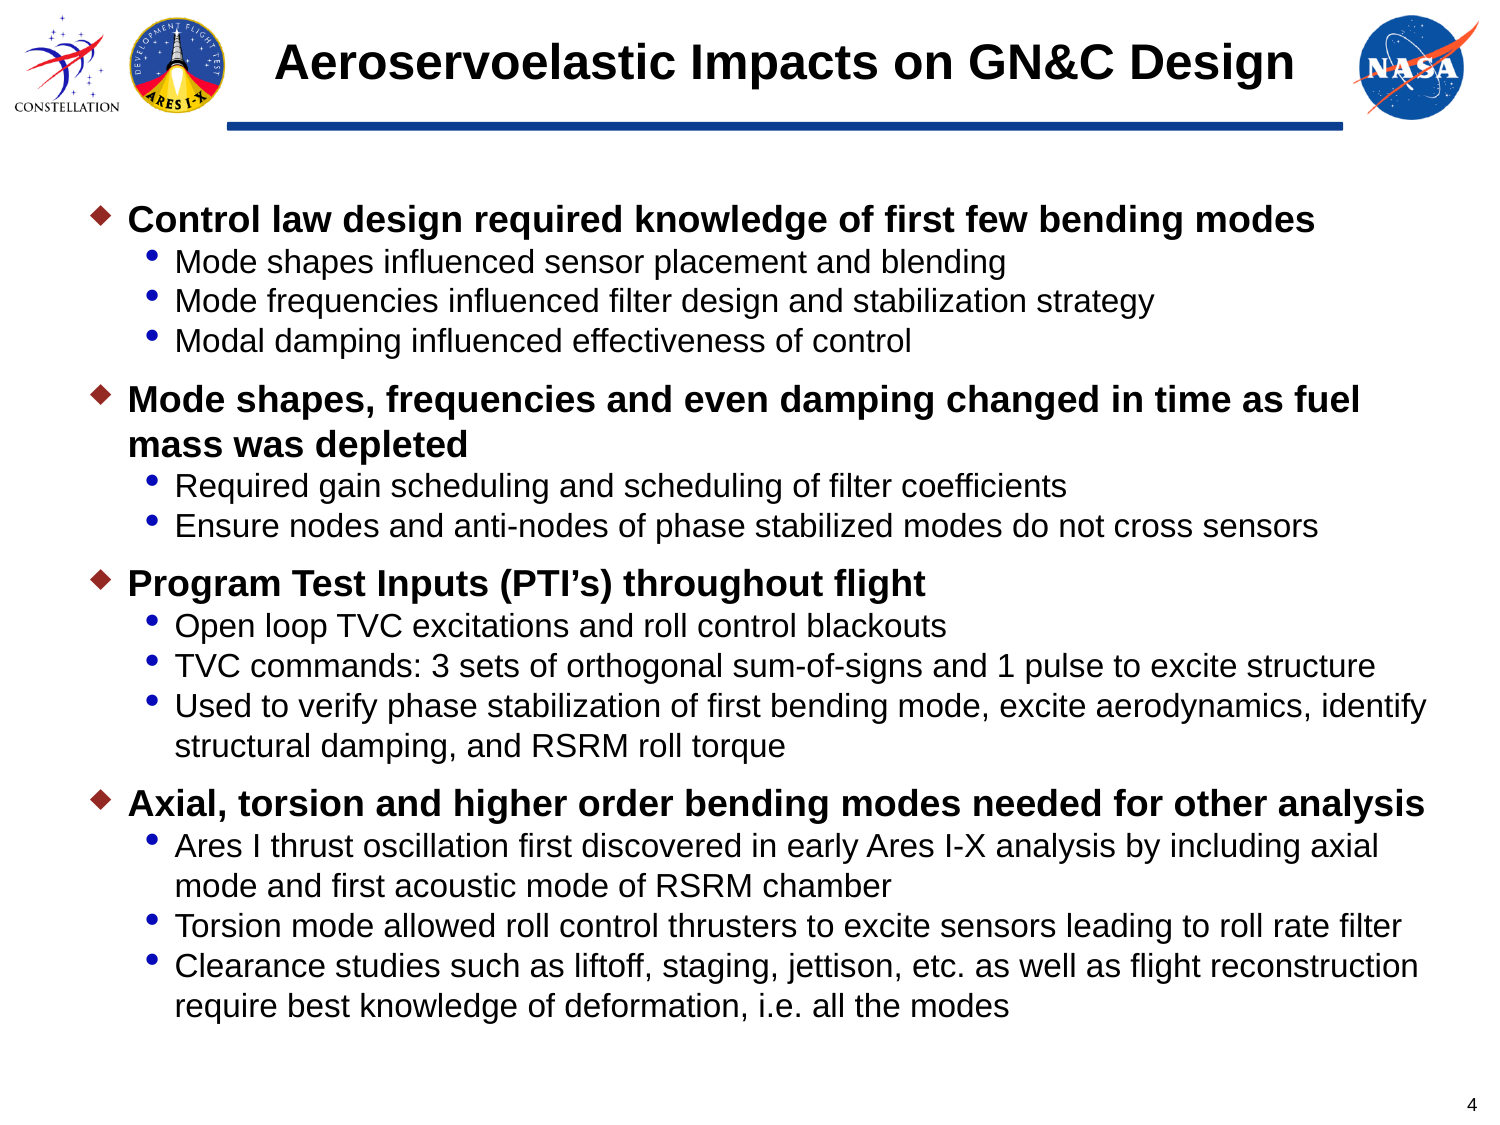

# Aeroservoelastic Impacts on GN&C Design
Control law design required knowledge of first few bending modes
Mode shapes influenced sensor placement and blending
Mode frequencies influenced filter design and stabilization strategy
Modal damping influenced effectiveness of control
Mode shapes, frequencies and even damping changed in time as fuel mass was depleted
Required gain scheduling and scheduling of filter coefficients
Ensure nodes and anti-nodes of phase stabilized modes do not cross sensors
Program Test Inputs (PTI’s) throughout flight
Open loop TVC excitations and roll control blackouts
TVC commands: 3 sets of orthogonal sum-of-signs and 1 pulse to excite structure
Used to verify phase stabilization of first bending mode, excite aerodynamics, identify structural damping, and RSRM roll torque
Axial, torsion and higher order bending modes needed for other analysis
Ares I thrust oscillation first discovered in early Ares I-X analysis by including axial mode and first acoustic mode of RSRM chamber
Torsion mode allowed roll control thrusters to excite sensors leading to roll rate filter
Clearance studies such as liftoff, staging, jettison, etc. as well as flight reconstruction require best knowledge of deformation, i.e. all the modes
4